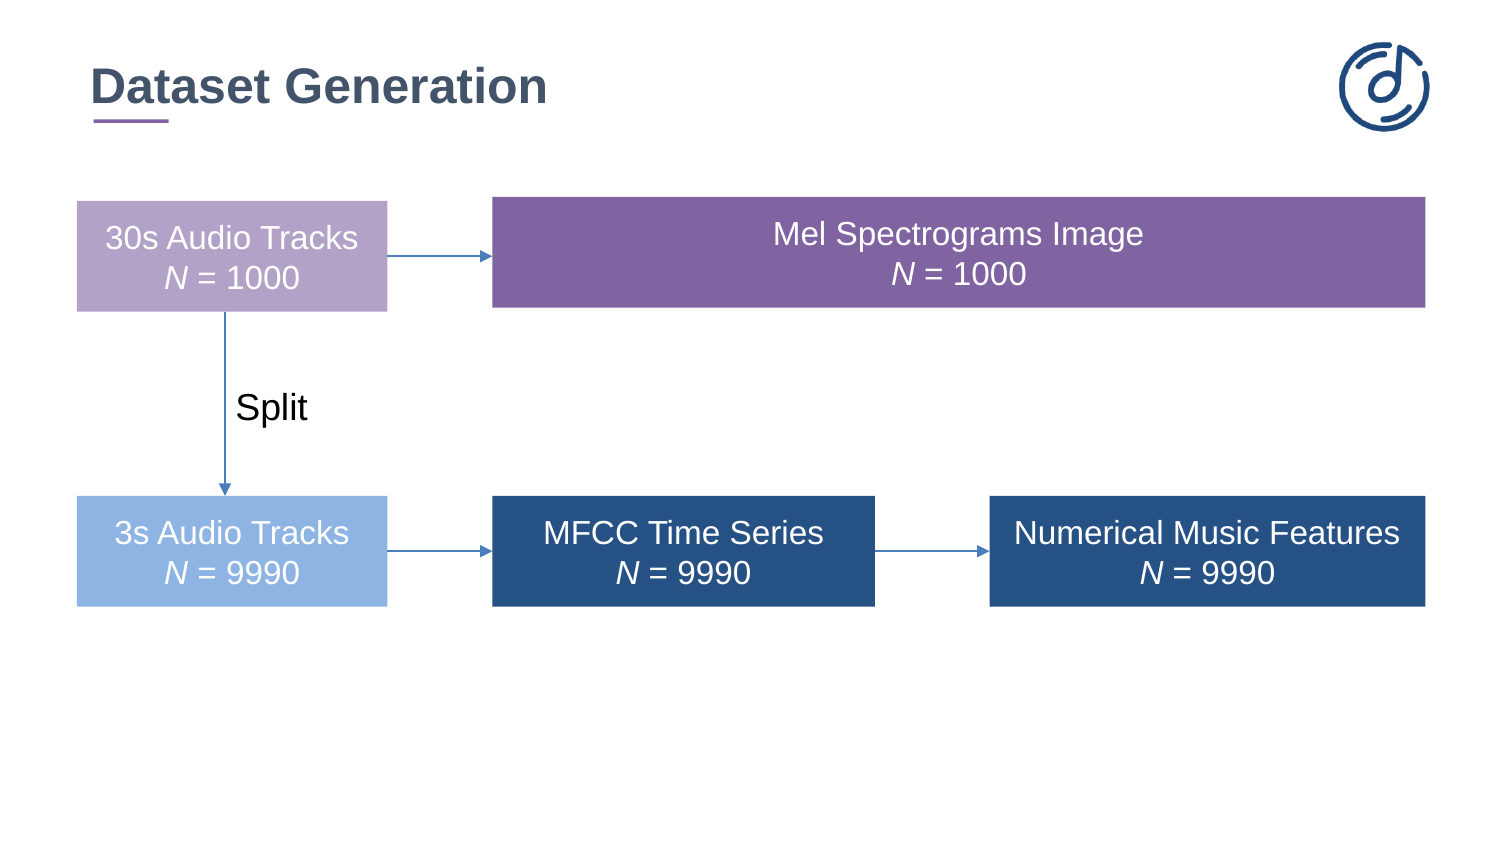

# Dataset Generation
Mel Spectrograms Image
N = 1000
30s Audio Tracks
N = 1000
Split
3s Audio Tracks
N = 9990
MFCC Time Series
N = 9990
Numerical Music Features
N = 9990